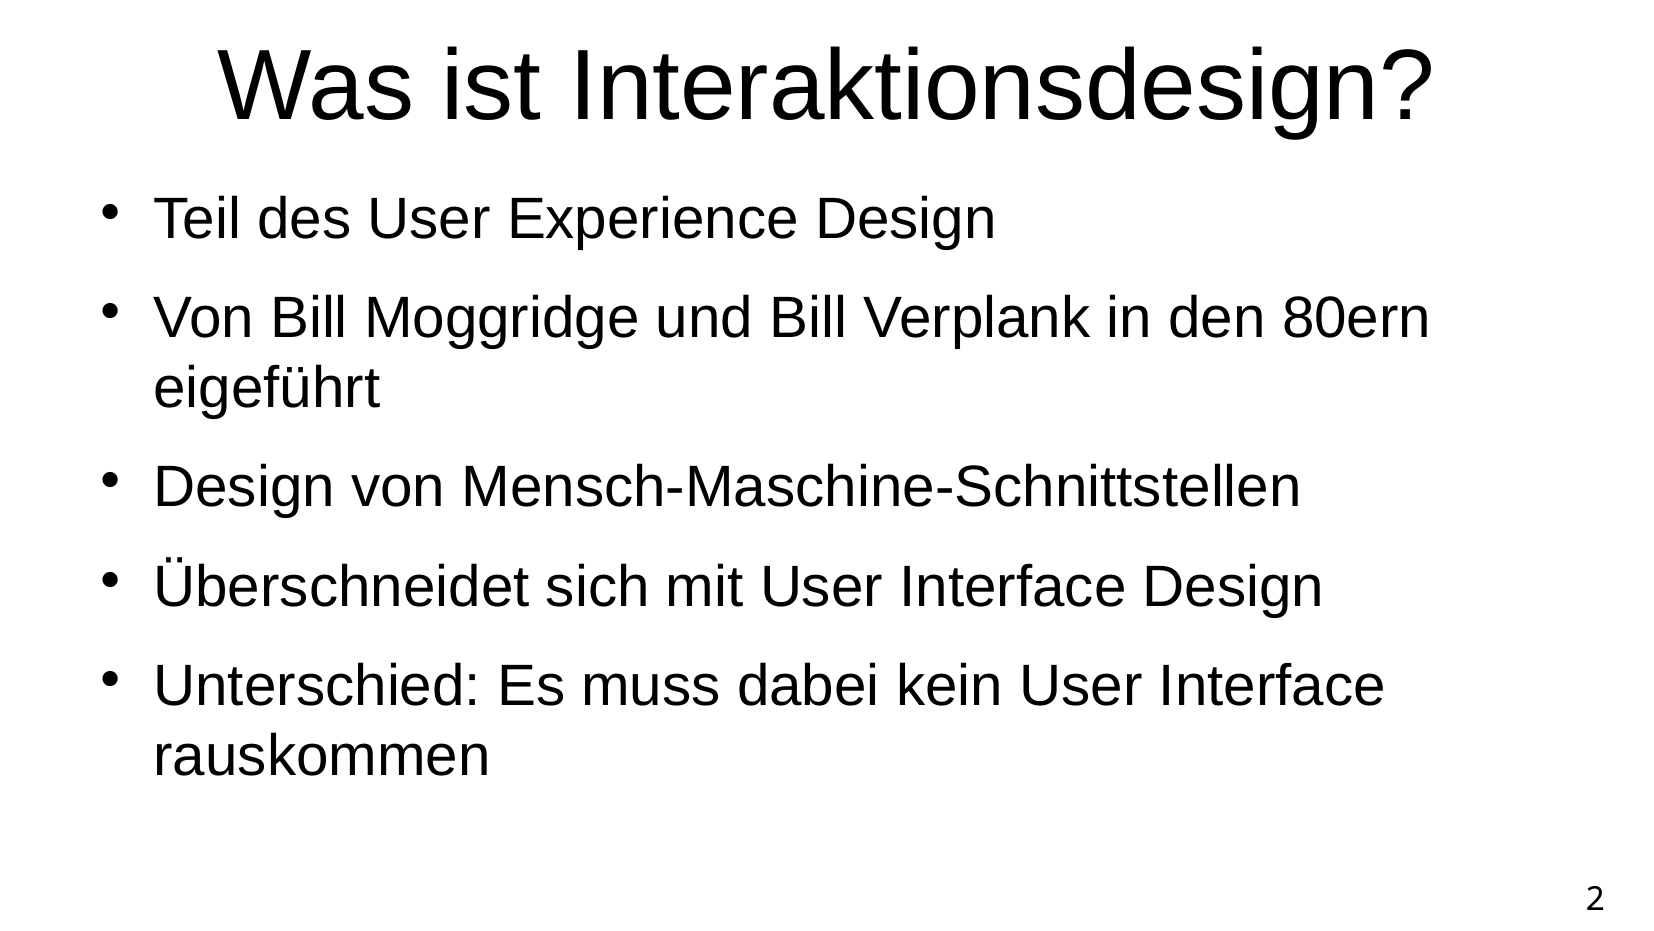

Was ist Interaktionsdesign?
Teil des User Experience Design
Von Bill Moggridge und Bill Verplank in den 80ern eigeführt
Design von Mensch-Maschine-Schnittstellen
Überschneidet sich mit User Interface Design
Unterschied: Es muss dabei kein User Interface rauskommen